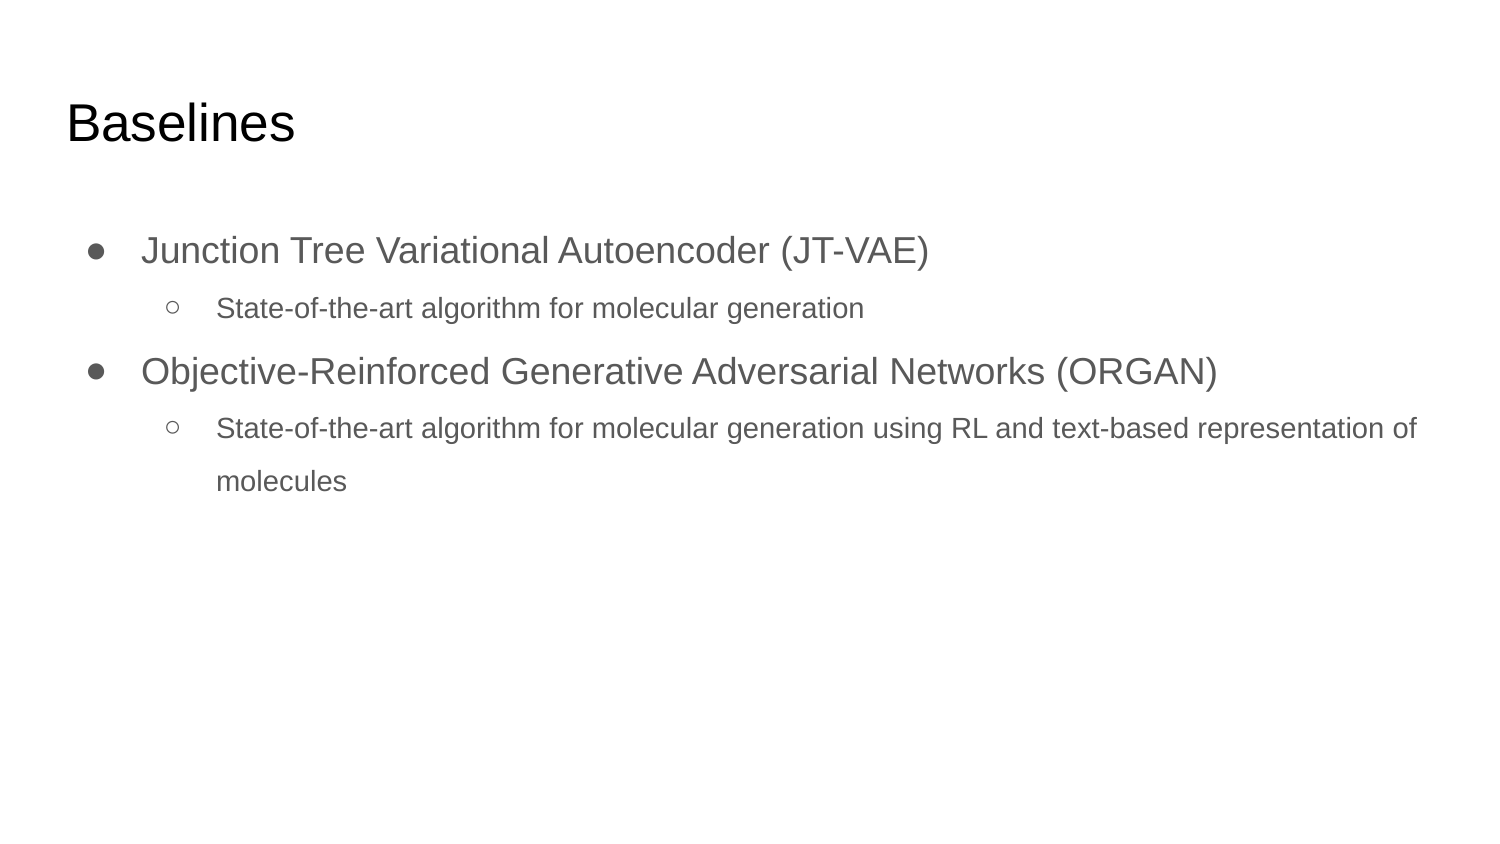

# Baselines
Junction Tree Variational Autoencoder (JT-VAE)
State-of-the-art algorithm for molecular generation
Objective-Reinforced Generative Adversarial Networks (ORGAN)
State-of-the-art algorithm for molecular generation using RL and text-based representation of molecules